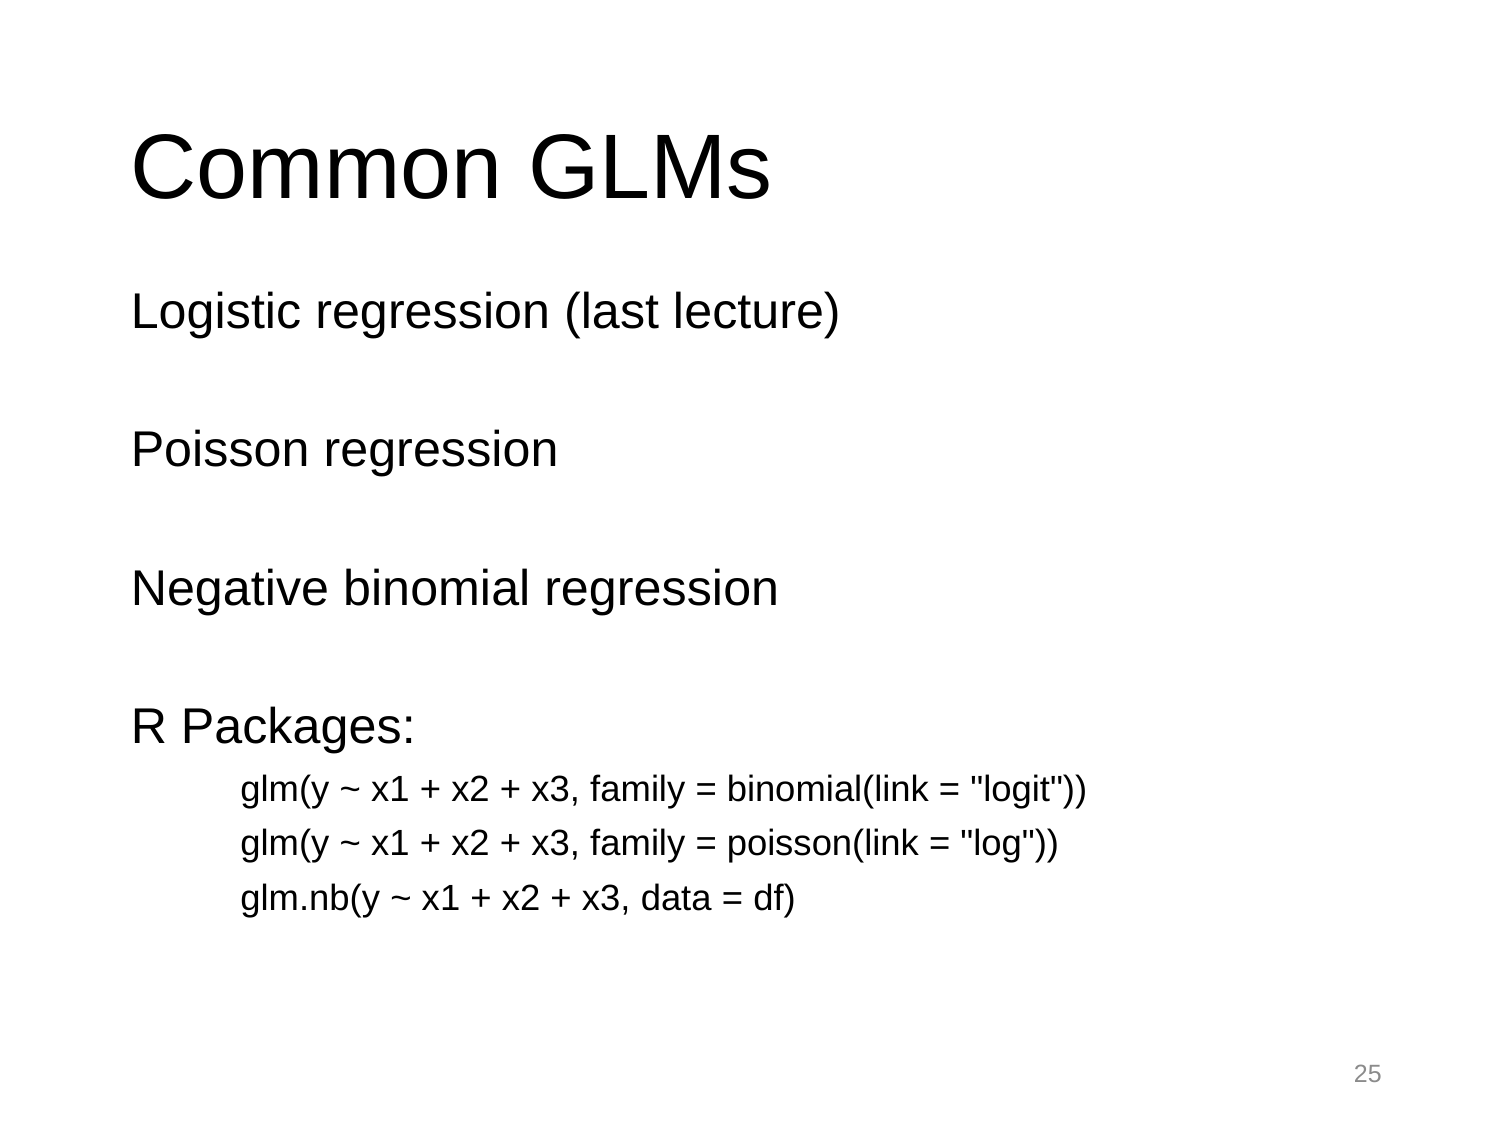

# Common GLMs
Logistic regression (last lecture)

Poisson regression

Negative binomial regression

R Packages:
	glm(y ~ x1 + x2 + x3, family = binomial(link = "logit"))
	glm(y ~ x1 + x2 + x3, family = poisson(link = "log"))
	glm.nb(y ~ x1 + x2 + x3, data = df)

25